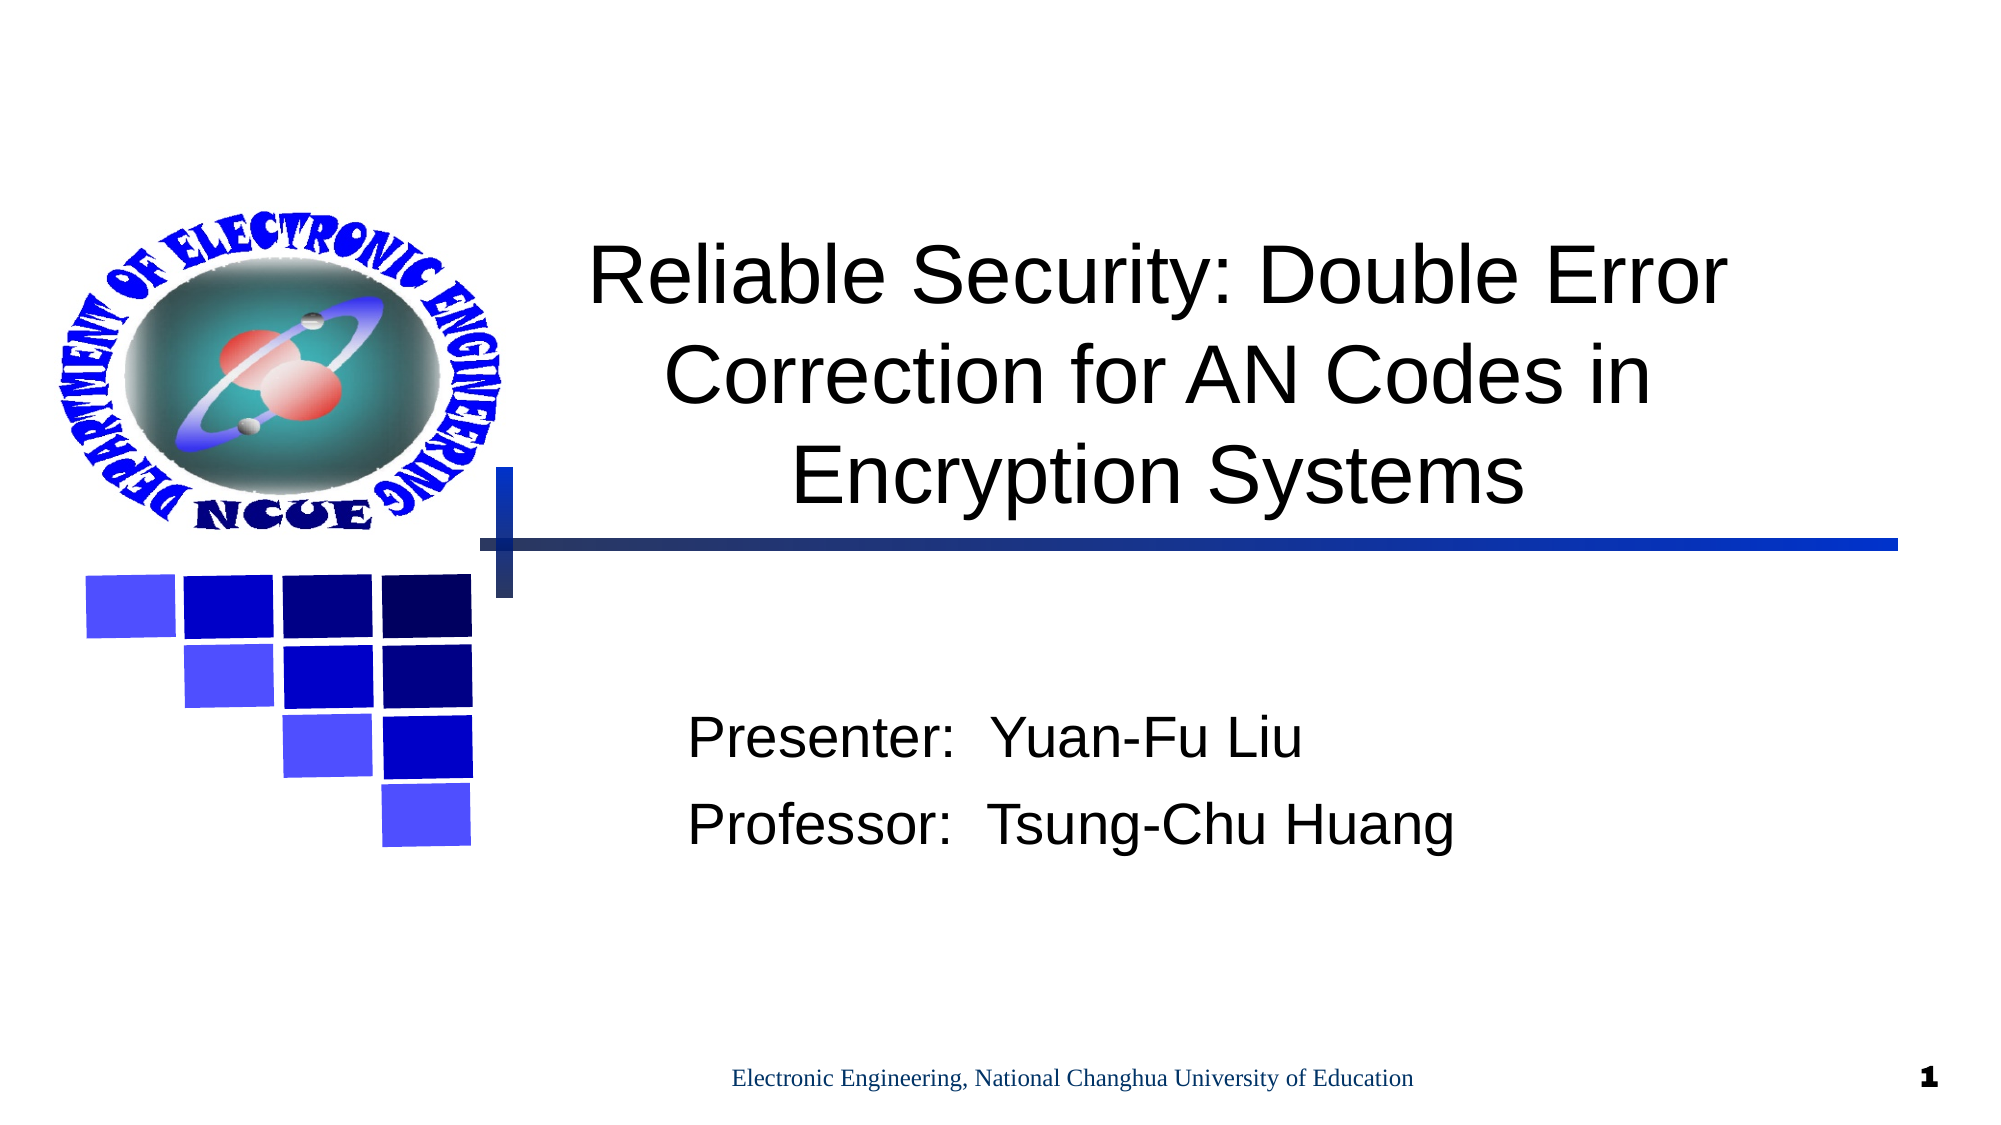

Reliable Security: Double Error Correction for AN Codes in Encryption Systems

Presenter:  Yuan-Fu Liu
Professor:  Tsung-Chu Huang
 Electronic Engineering, National Changhua University of Education